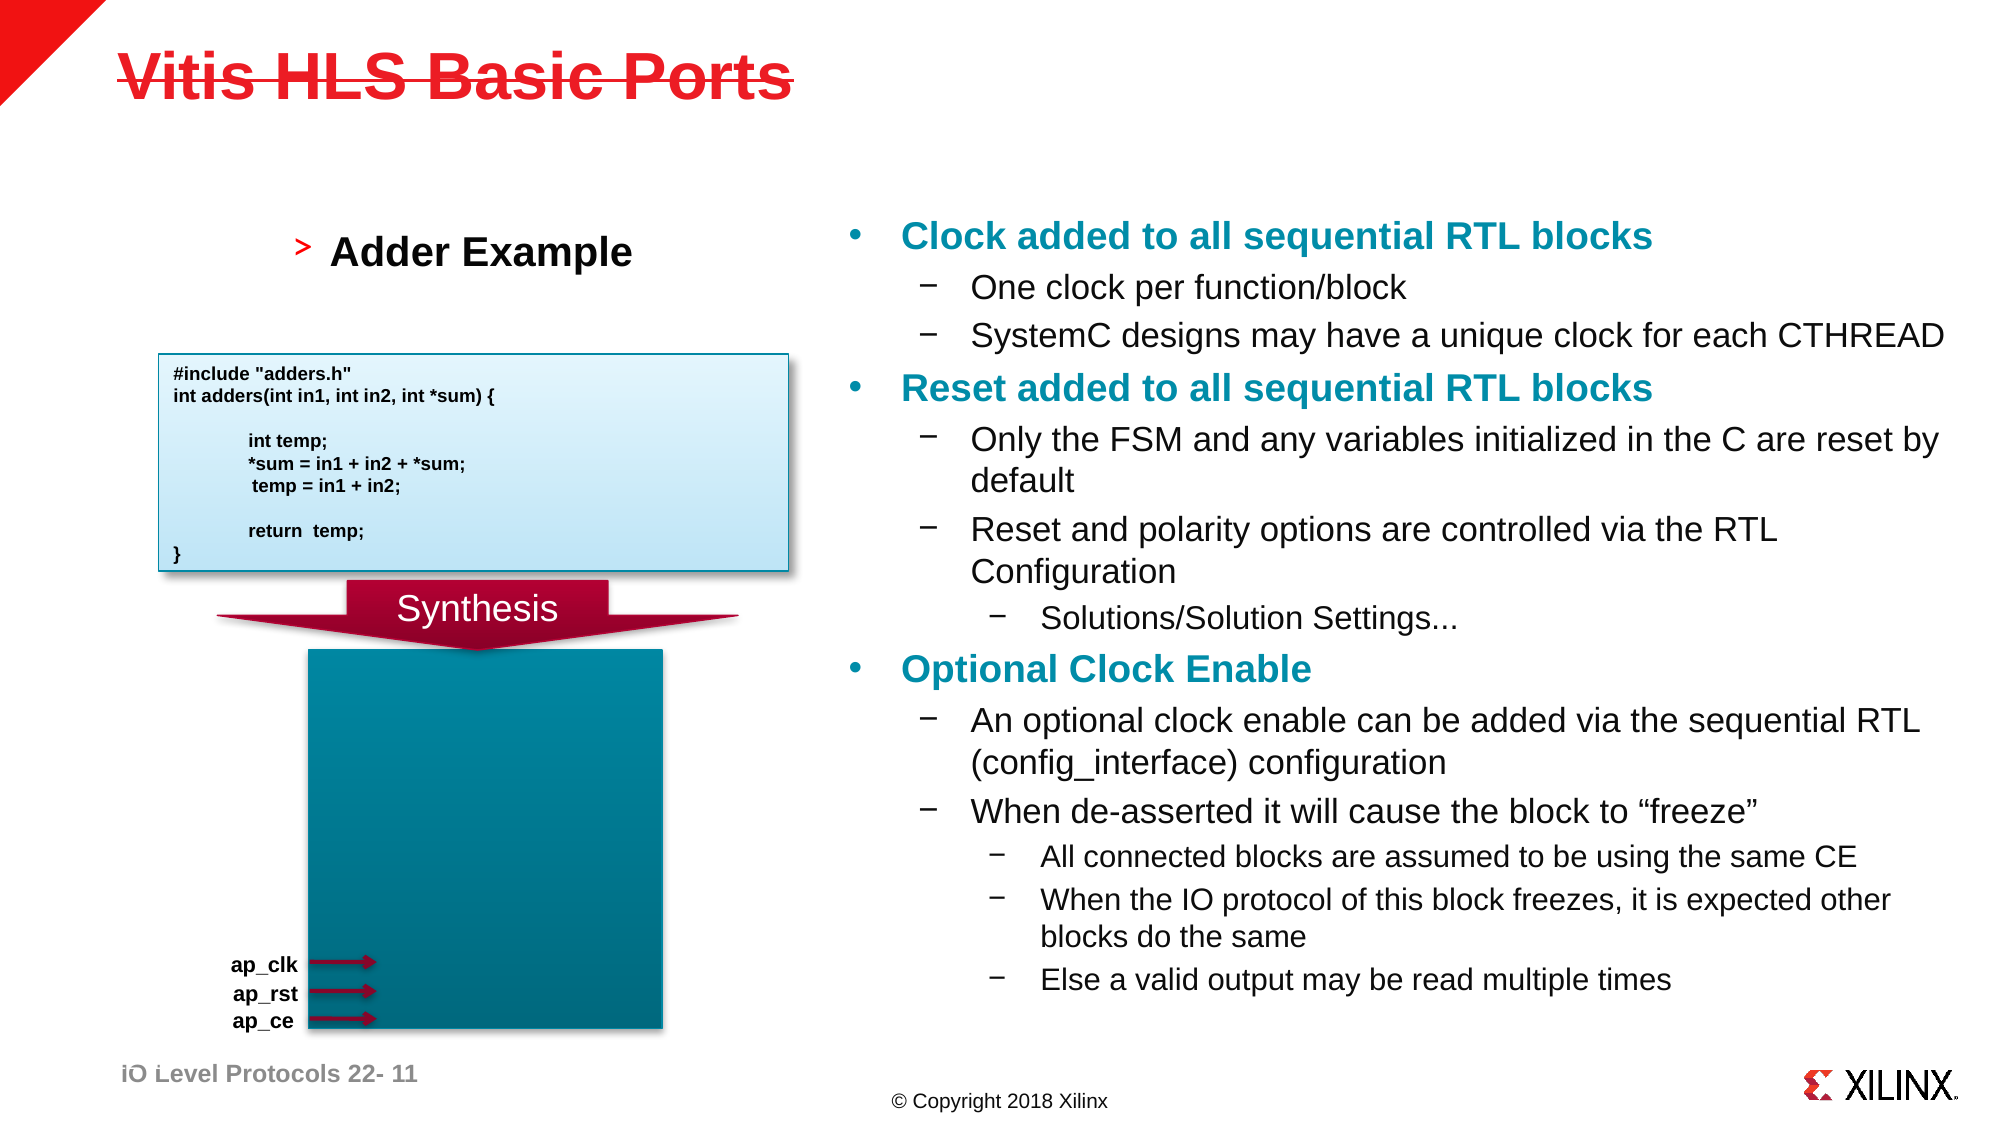

# Vitis HLS Basic Ports
Clock added to all sequential RTL blocks
One clock per function/block
SystemC designs may have a unique clock for each CTHREAD
Reset added to all sequential RTL blocks
Only the FSM and any variables initialized in the C are reset by default
Reset and polarity options are controlled via the RTL Configuration
Solutions/Solution Settings...
Optional Clock Enable
An optional clock enable can be added via the sequential RTL (config_interface) configuration
When de-asserted it will cause the block to “freeze”
All connected blocks are assumed to be using the same CE
When the IO protocol of this block freezes, it is expected other blocks do the same
Else a valid output may be read multiple times
Adder Example
#include "adders.h"
int adders(int in1, int in2, int *sum) {

	int temp;
	*sum = in1 + in2 + *sum;
               temp = in1 + in2;

	return  temp;
}
Synthesis
adders

ap_clk
ap_rst
ap_ce
22- 11
IO Level Protocols 22- 11